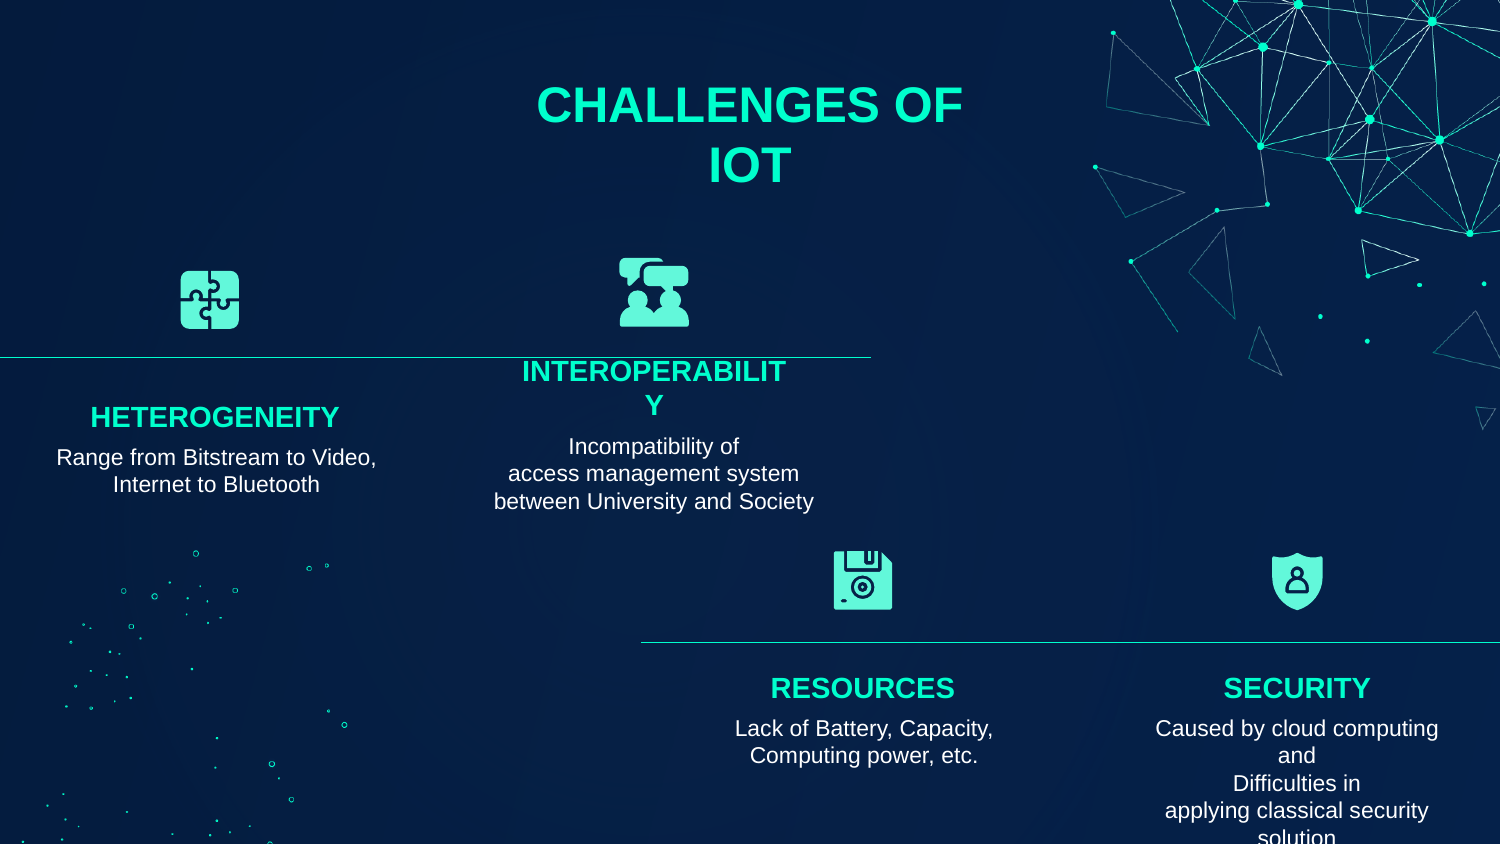

# CHALLENGES OF IOT

INTEROPERABILITY
HETEROGENEITY
Incompatibility of
access management system
between University and Society
Range from Bitstream to Video,
Internet to Bluetooth

RESOURCES
SECURITY
Caused by cloud computing and
Difficulties in
applying classical security solution
Lack of Battery, Capacity, Computing power, etc.